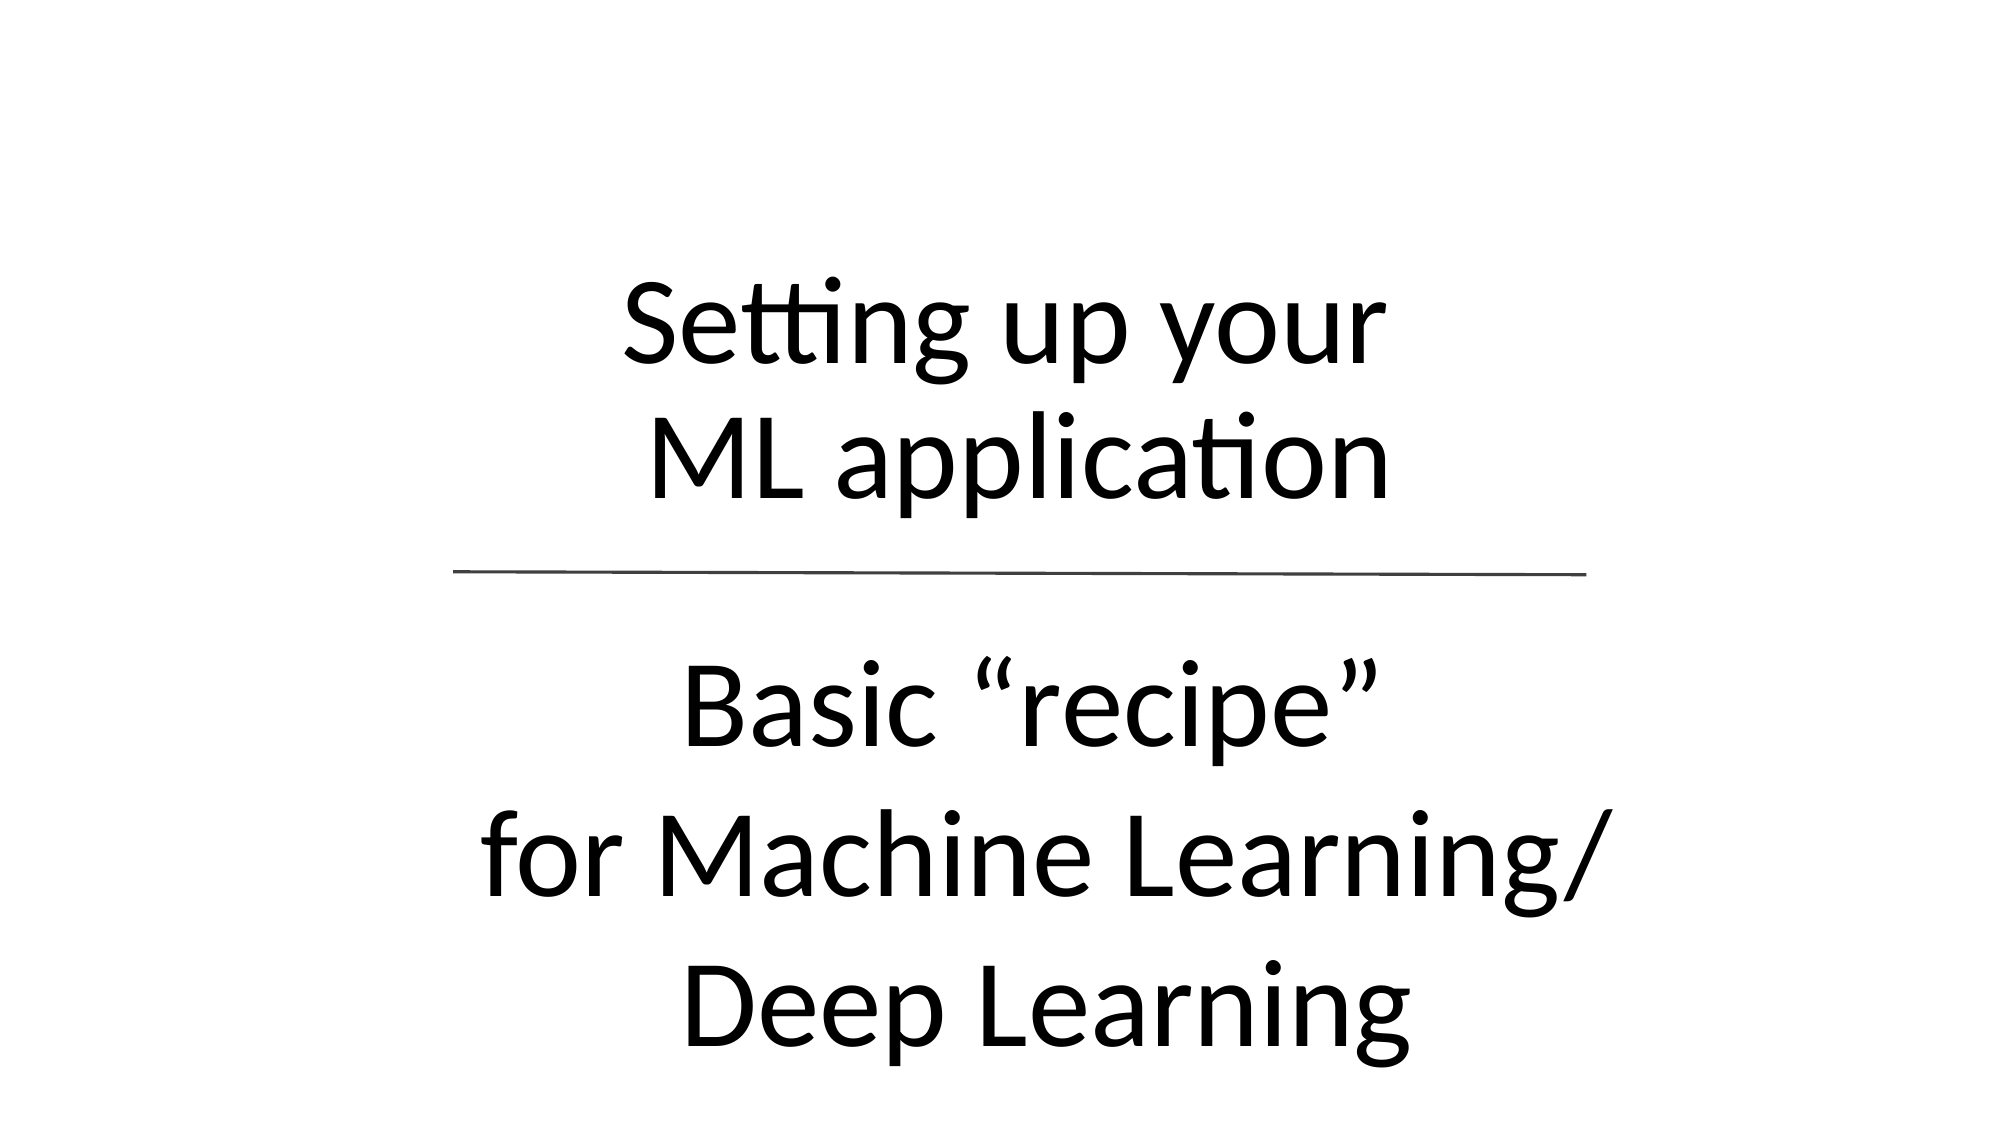

# Setting up your ML application
Basic “recipe”
for Machine Learning/ Deep Learning